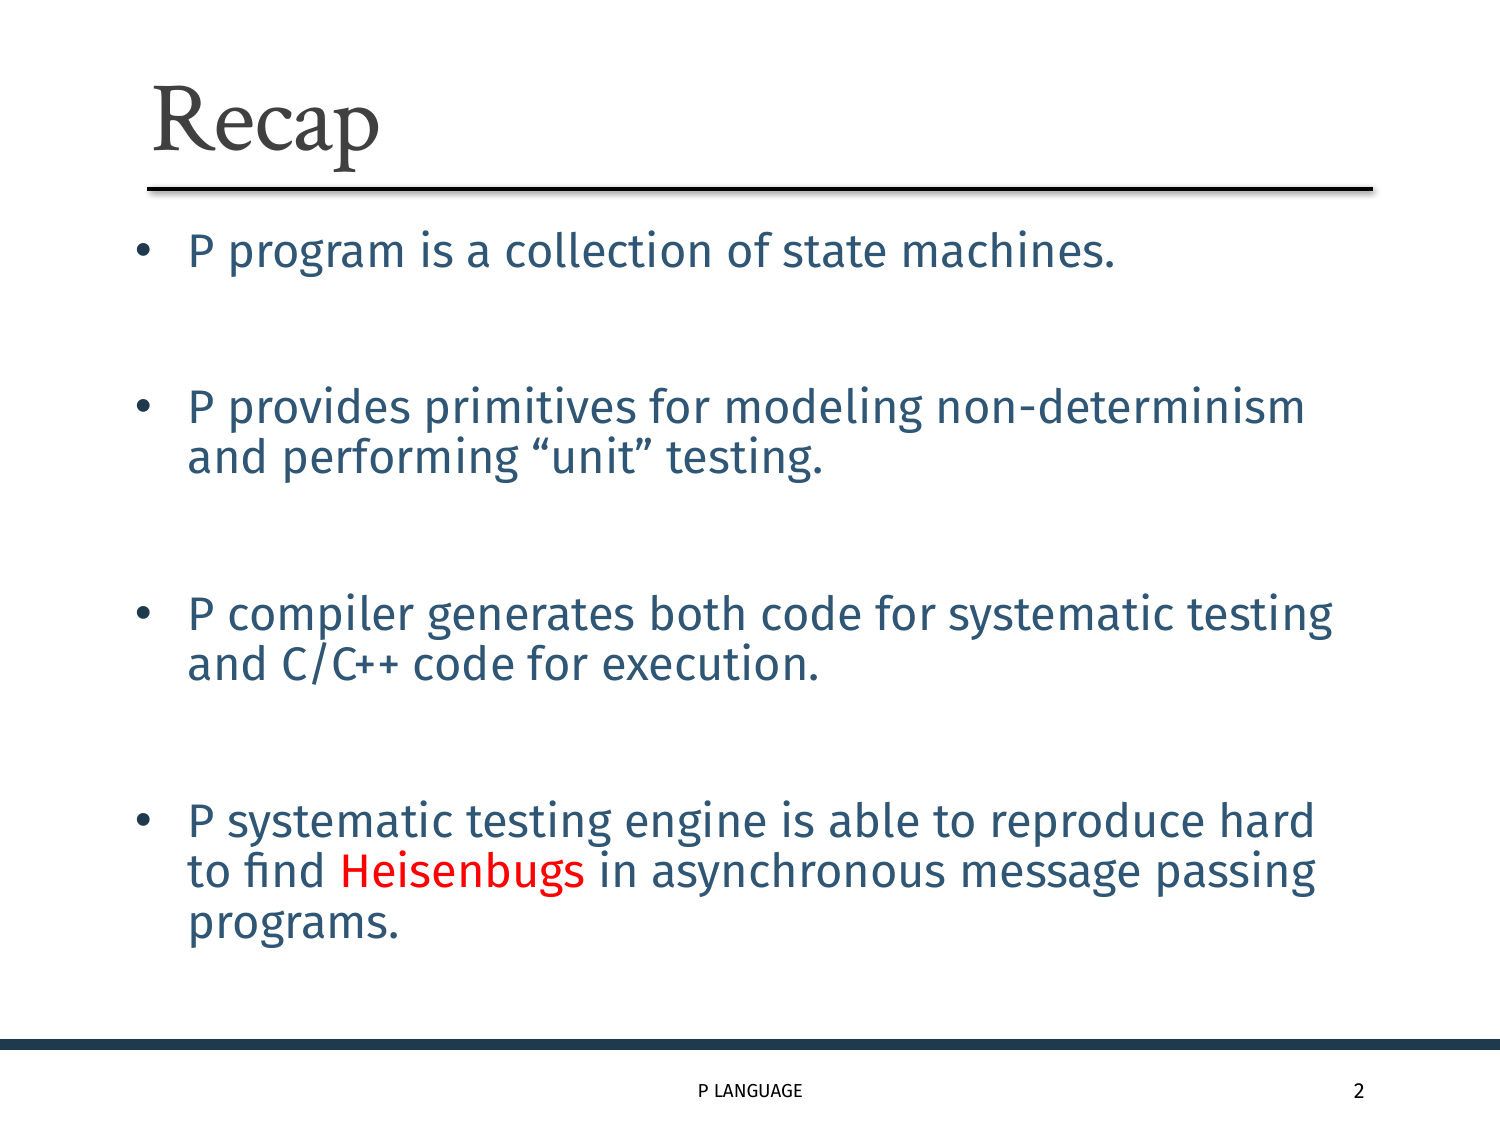

# Recap
P program is a collection of state machines.

P provides primitives for modeling non-determinism and performing “unit” testing.

P compiler generates both code for systematic testing and C/C++ code for execution.

P systematic testing engine is able to reproduce hard to find Heisenbugs in asynchronous message passing programs.

P Language
2